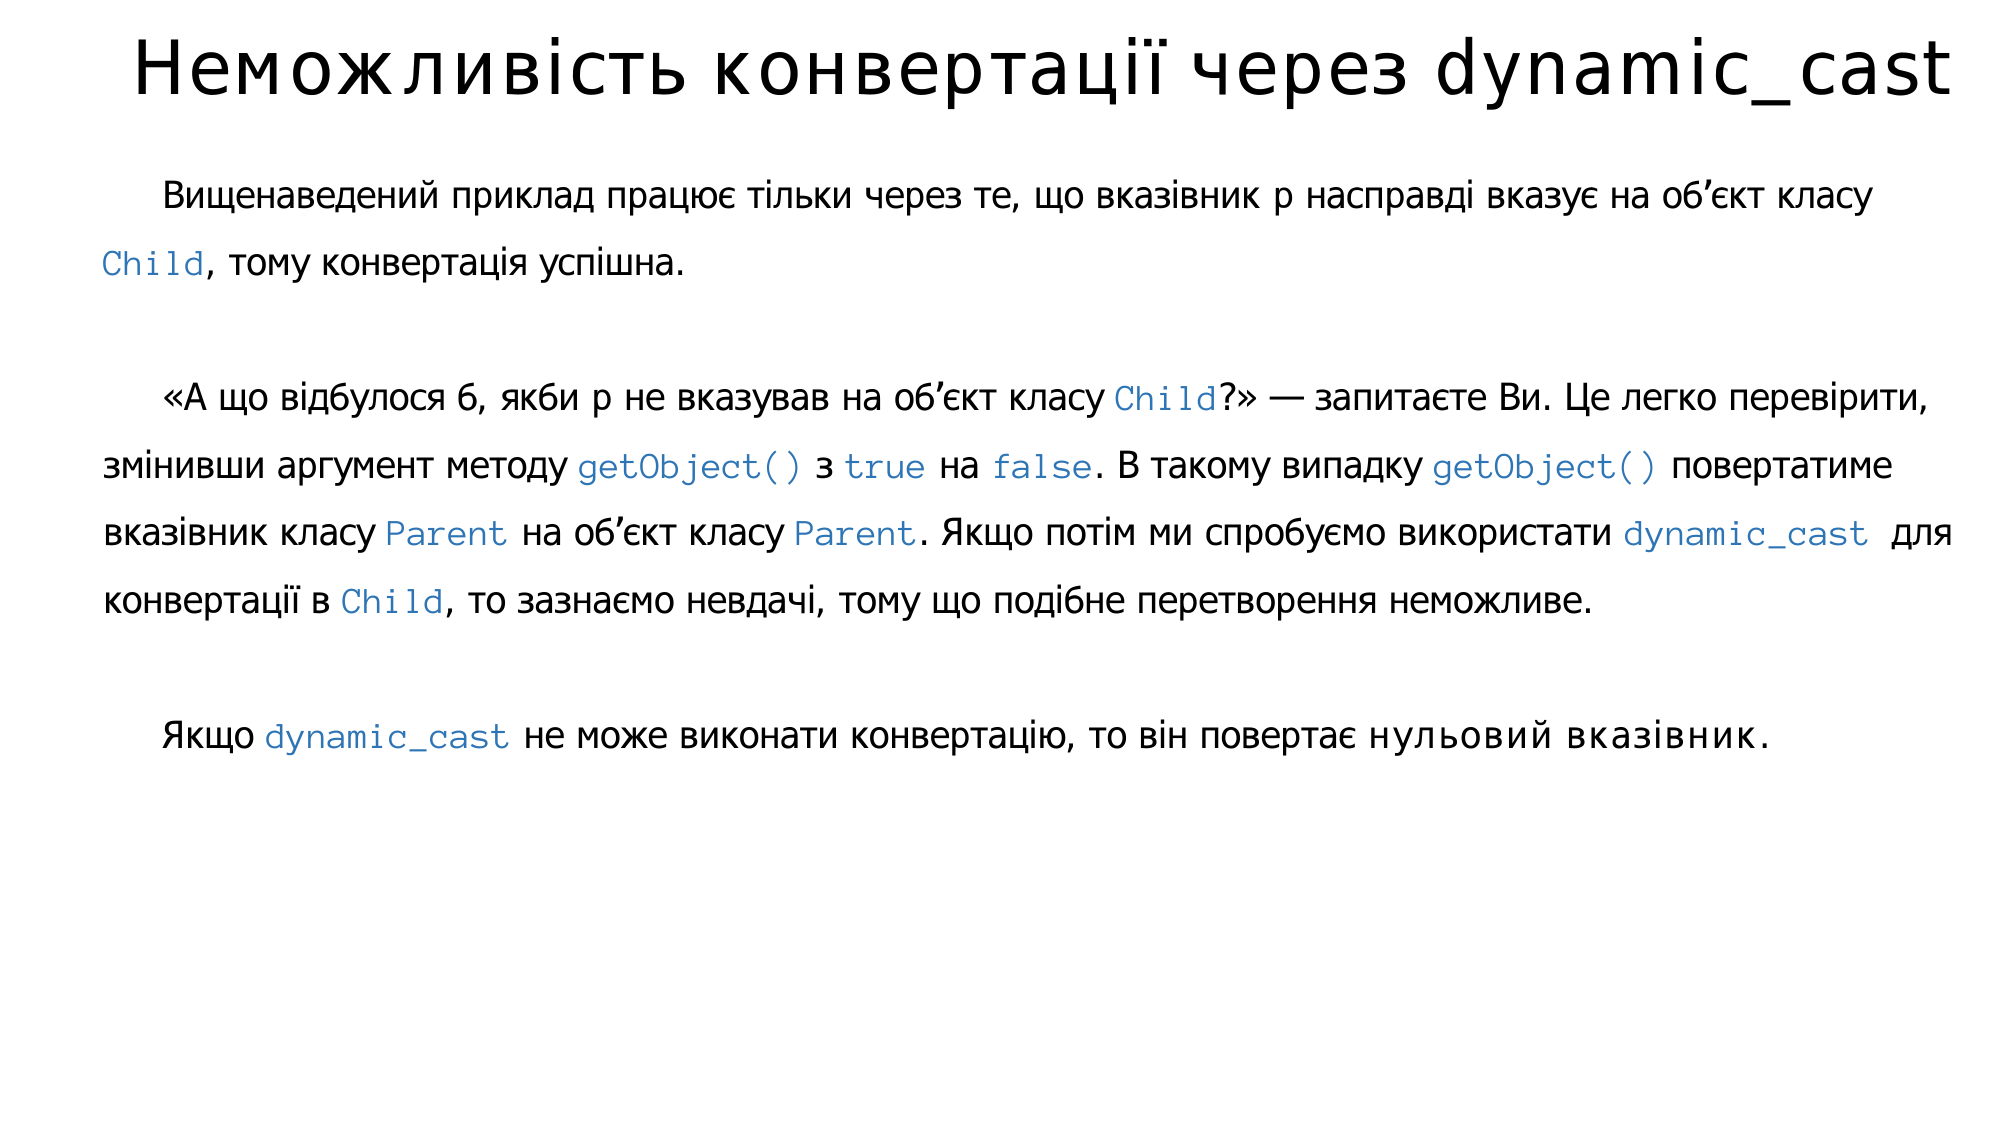

# Неможливість конвертації через dynamic_cast
Вищенаведений приклад працює тільки через те, що вказівник p насправді вказує на об’єкт класу Child, тому конвертація успішна.

«А що відбулося б, якби p не вказував на об’єкт класу Child?» — запитаєте Ви. Це легко перевірити, змінивши аргумент методу getObject() з true на false. В такому випадку getObject() повертатиме вказівник класу Parent на об’єкт класу Parent. Якщо потім ми спробуємо використати dynamic_cast для конвертації в Child, то зазнаємо невдачі, тому що подібне перетворення неможливе.

Якщо dynamic_cast не може виконати конвертацію, то він повертає нульовий вказівник.